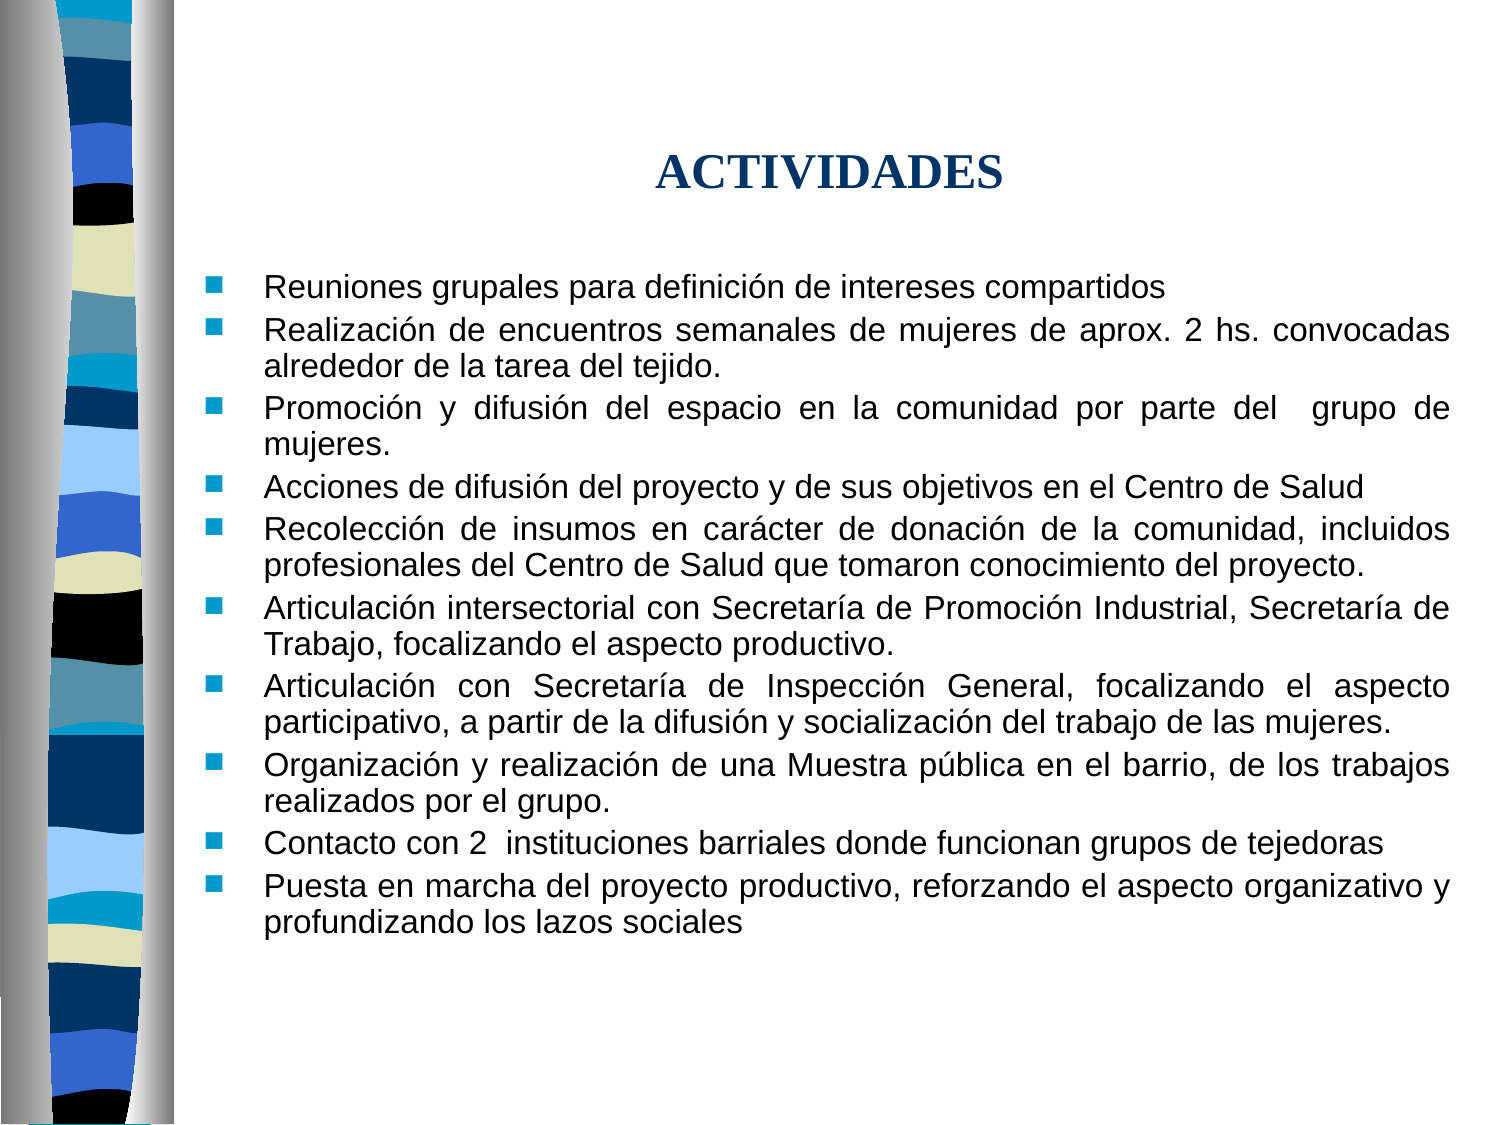

# ACTIVIDADES
Reuniones grupales para definición de intereses compartidos
Realización de encuentros semanales de mujeres de aprox. 2 hs. convocadas alrededor de la tarea del tejido.
Promoción y difusión del espacio en la comunidad por parte del  grupo de mujeres.
Acciones de difusión del proyecto y de sus objetivos en el Centro de Salud
Recolección de insumos en carácter de donación de la comunidad, incluidos profesionales del Centro de Salud que tomaron conocimiento del proyecto.
Articulación intersectorial con Secretaría de Promoción Industrial, Secretaría de Trabajo, focalizando el aspecto productivo.
Articulación con Secretaría de Inspección General, focalizando el aspecto participativo, a partir de la difusión y socialización del trabajo de las mujeres.
Organización y realización de una Muestra pública en el barrio, de los trabajos realizados por el grupo.
Contacto con 2  instituciones barriales donde funcionan grupos de tejedoras
Puesta en marcha del proyecto productivo, reforzando el aspecto organizativo y profundizando los lazos sociales